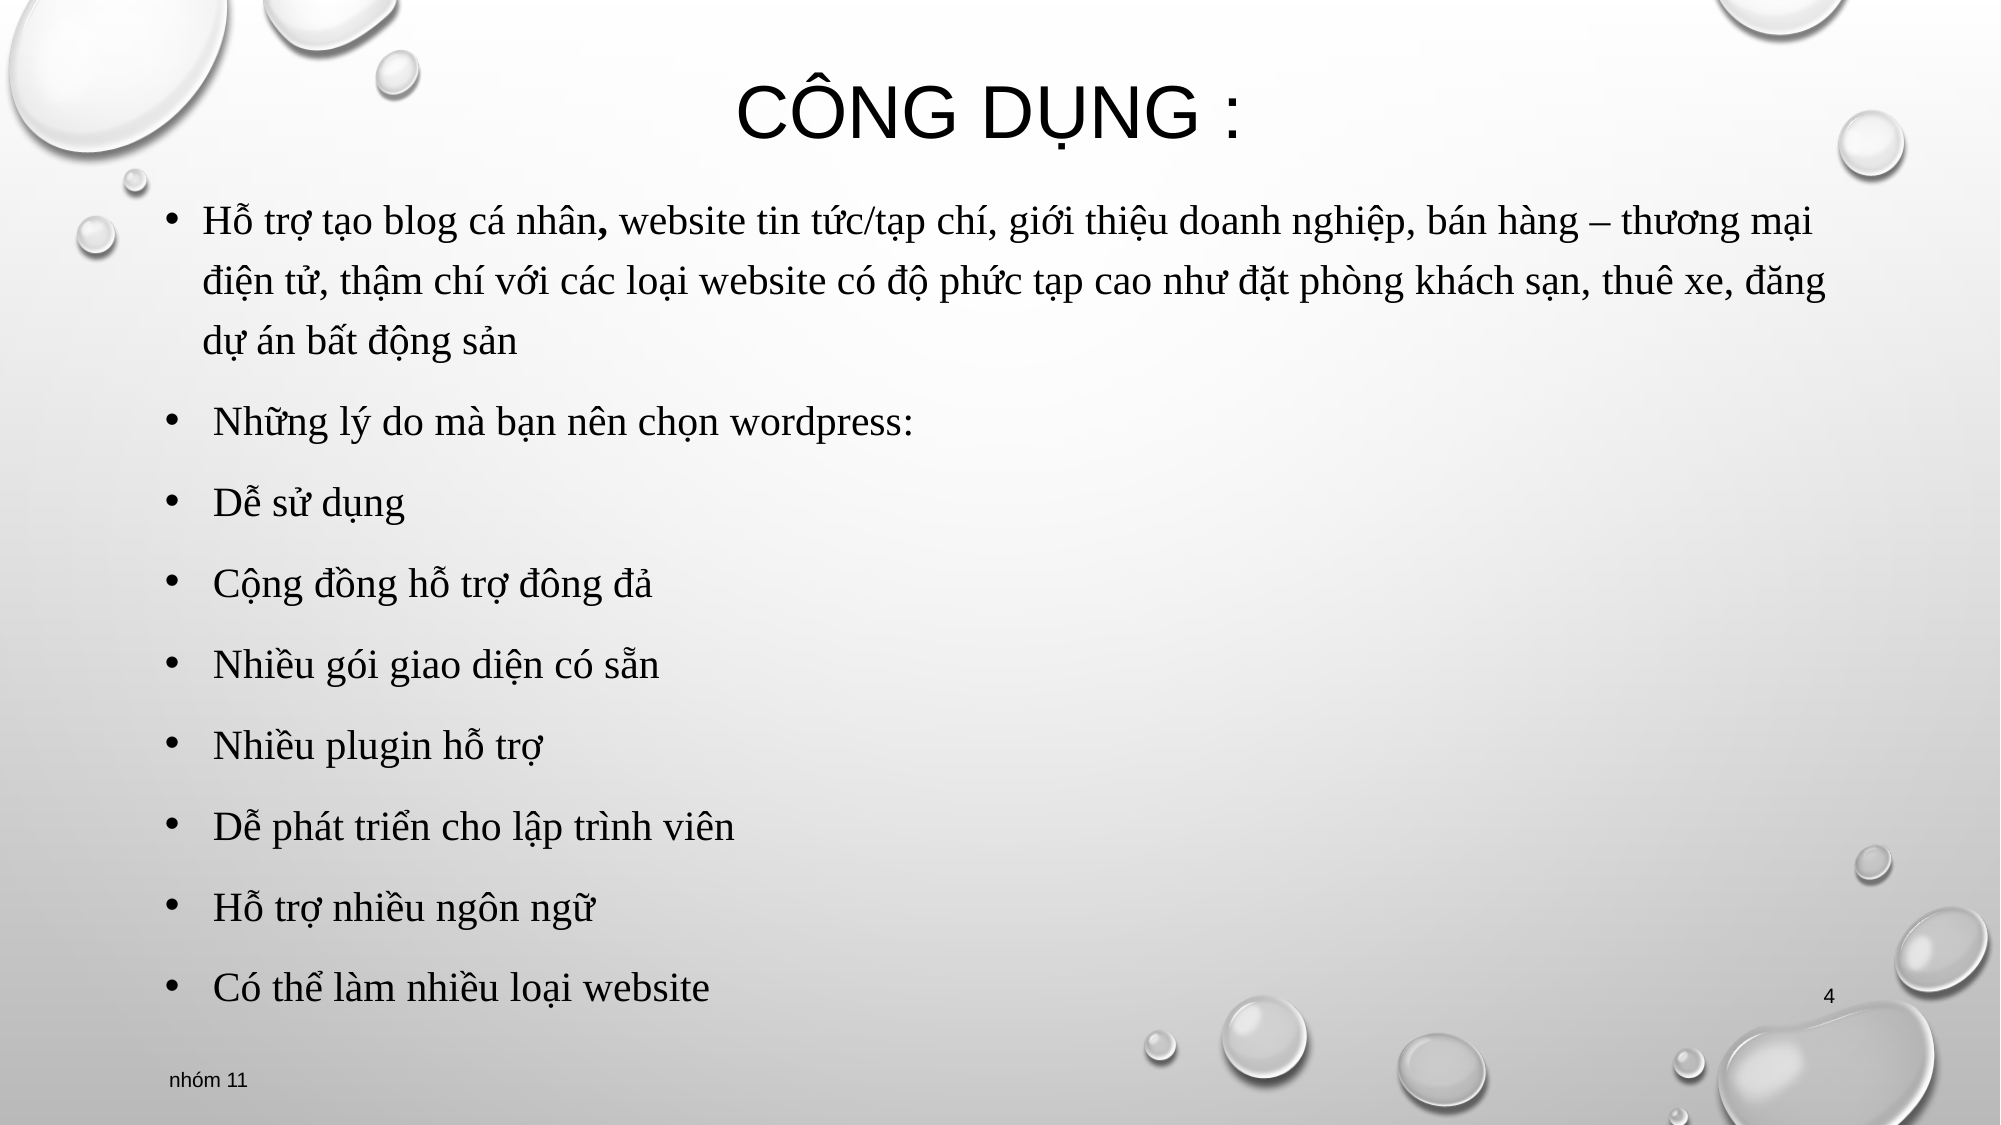

# Công dụng :
Hỗ trợ tạo blog cá nhân, website tin tức/tạp chí, giới thiệu doanh nghiệp, bán hàng – thương mại điện tử, thậm chí với các loại website có độ phức tạp cao như đặt phòng khách sạn, thuê xe, đăng dự án bất động sản
 Những lý do mà bạn nên chọn wordpress:
 Dễ sử dụng
 Cộng đồng hỗ trợ đông đả
 Nhiều gói giao diện có sẵn
 Nhiều plugin hỗ trợ
 Dễ phát triển cho lập trình viên
 Hỗ trợ nhiều ngôn ngữ
 Có thể làm nhiều loại website

4
nhóm 11